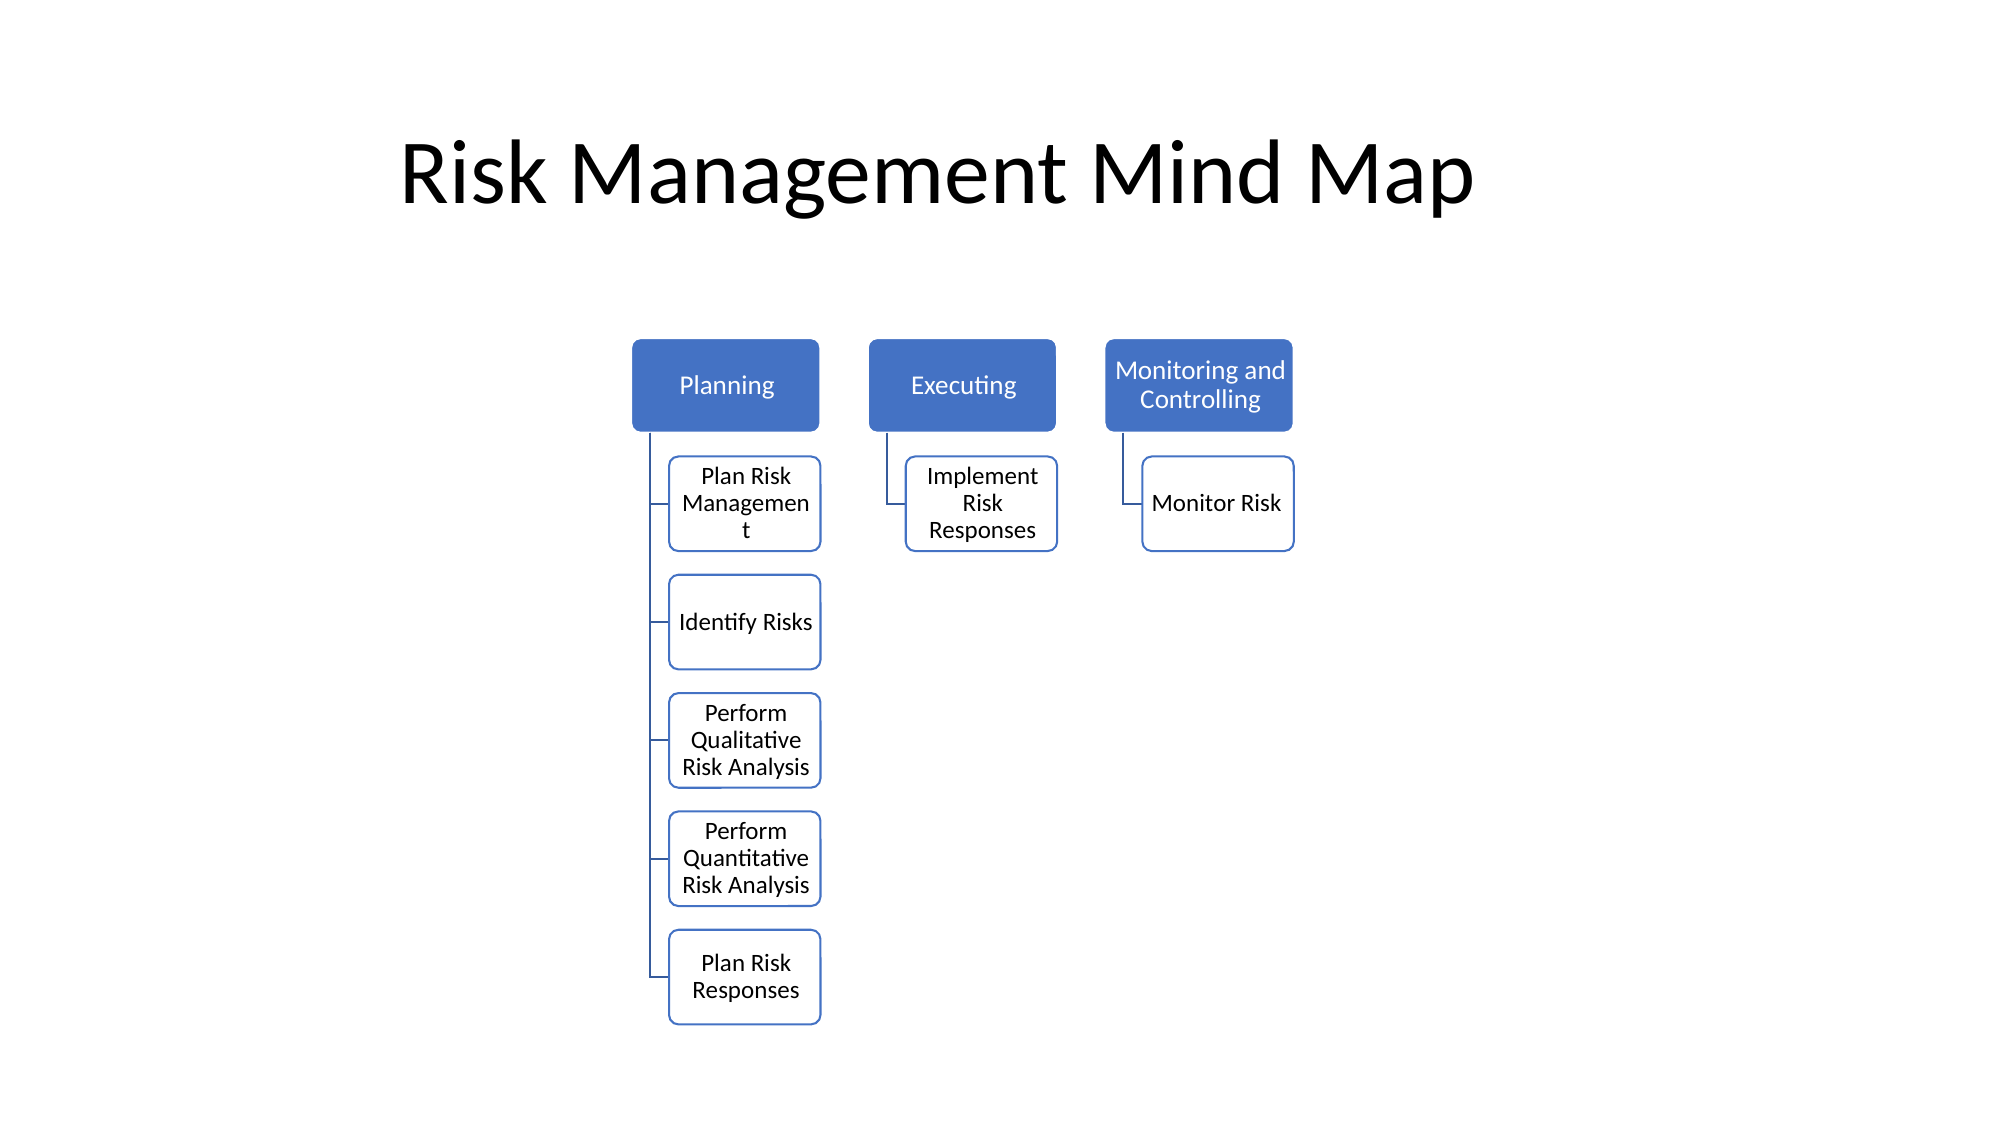

# Risk Management Mind Map
Planning
Plan Risk Management
Identify Risks
Perform Qualitative Risk Analysis
Perform Quantitative Risk Analysis
Plan Risk Responses
Executing
Implement Risk Responses
Monitoring and Controlling
Monitor Risk